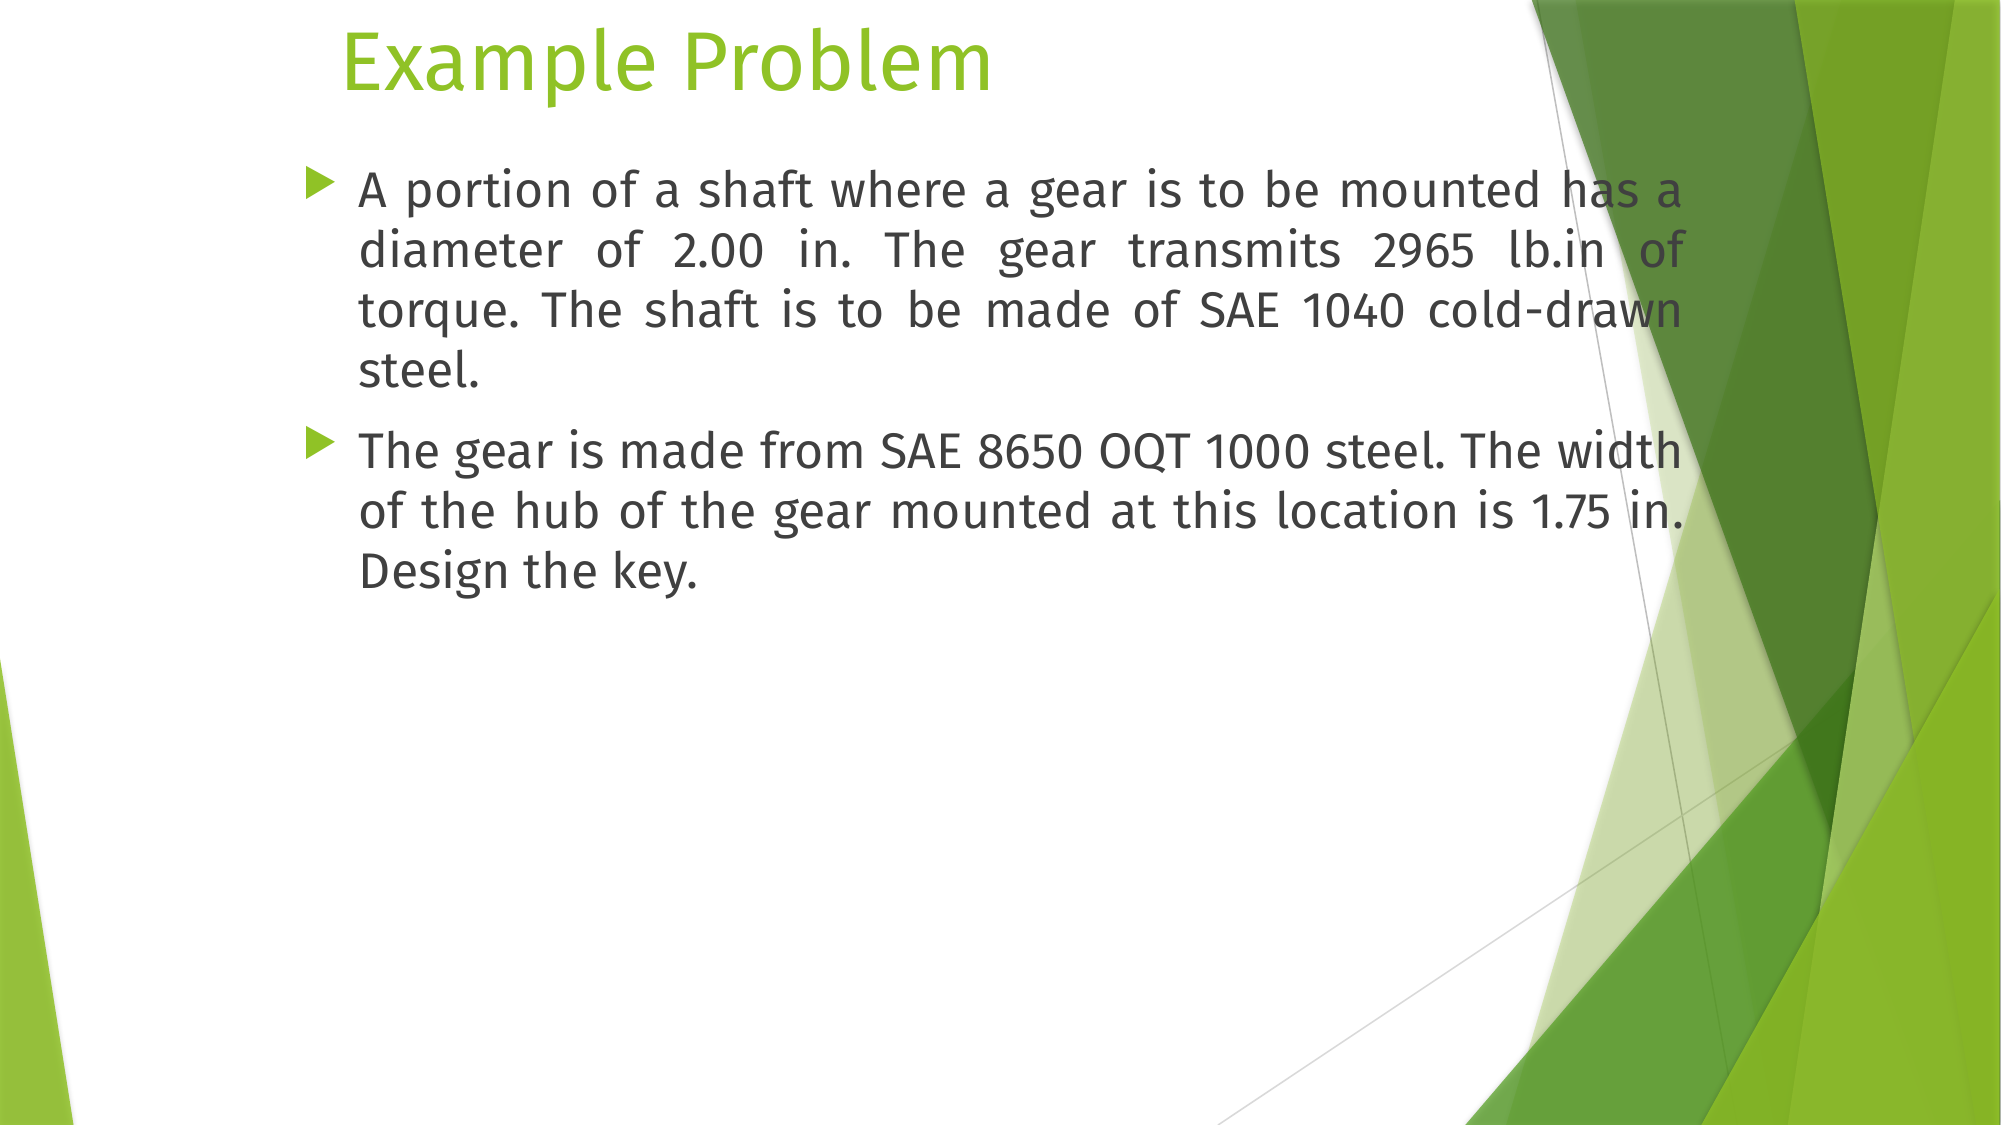

# Example Problem
A portion of a shaft where a gear is to be mounted has a diameter of 2.00 in. The gear transmits 2965 lb.in of torque. The shaft is to be made of SAE 1040 cold-drawn steel.
The gear is made from SAE 8650 OQT 1000 steel. The width of the hub of the gear mounted at this location is 1.75 in. Design the key.